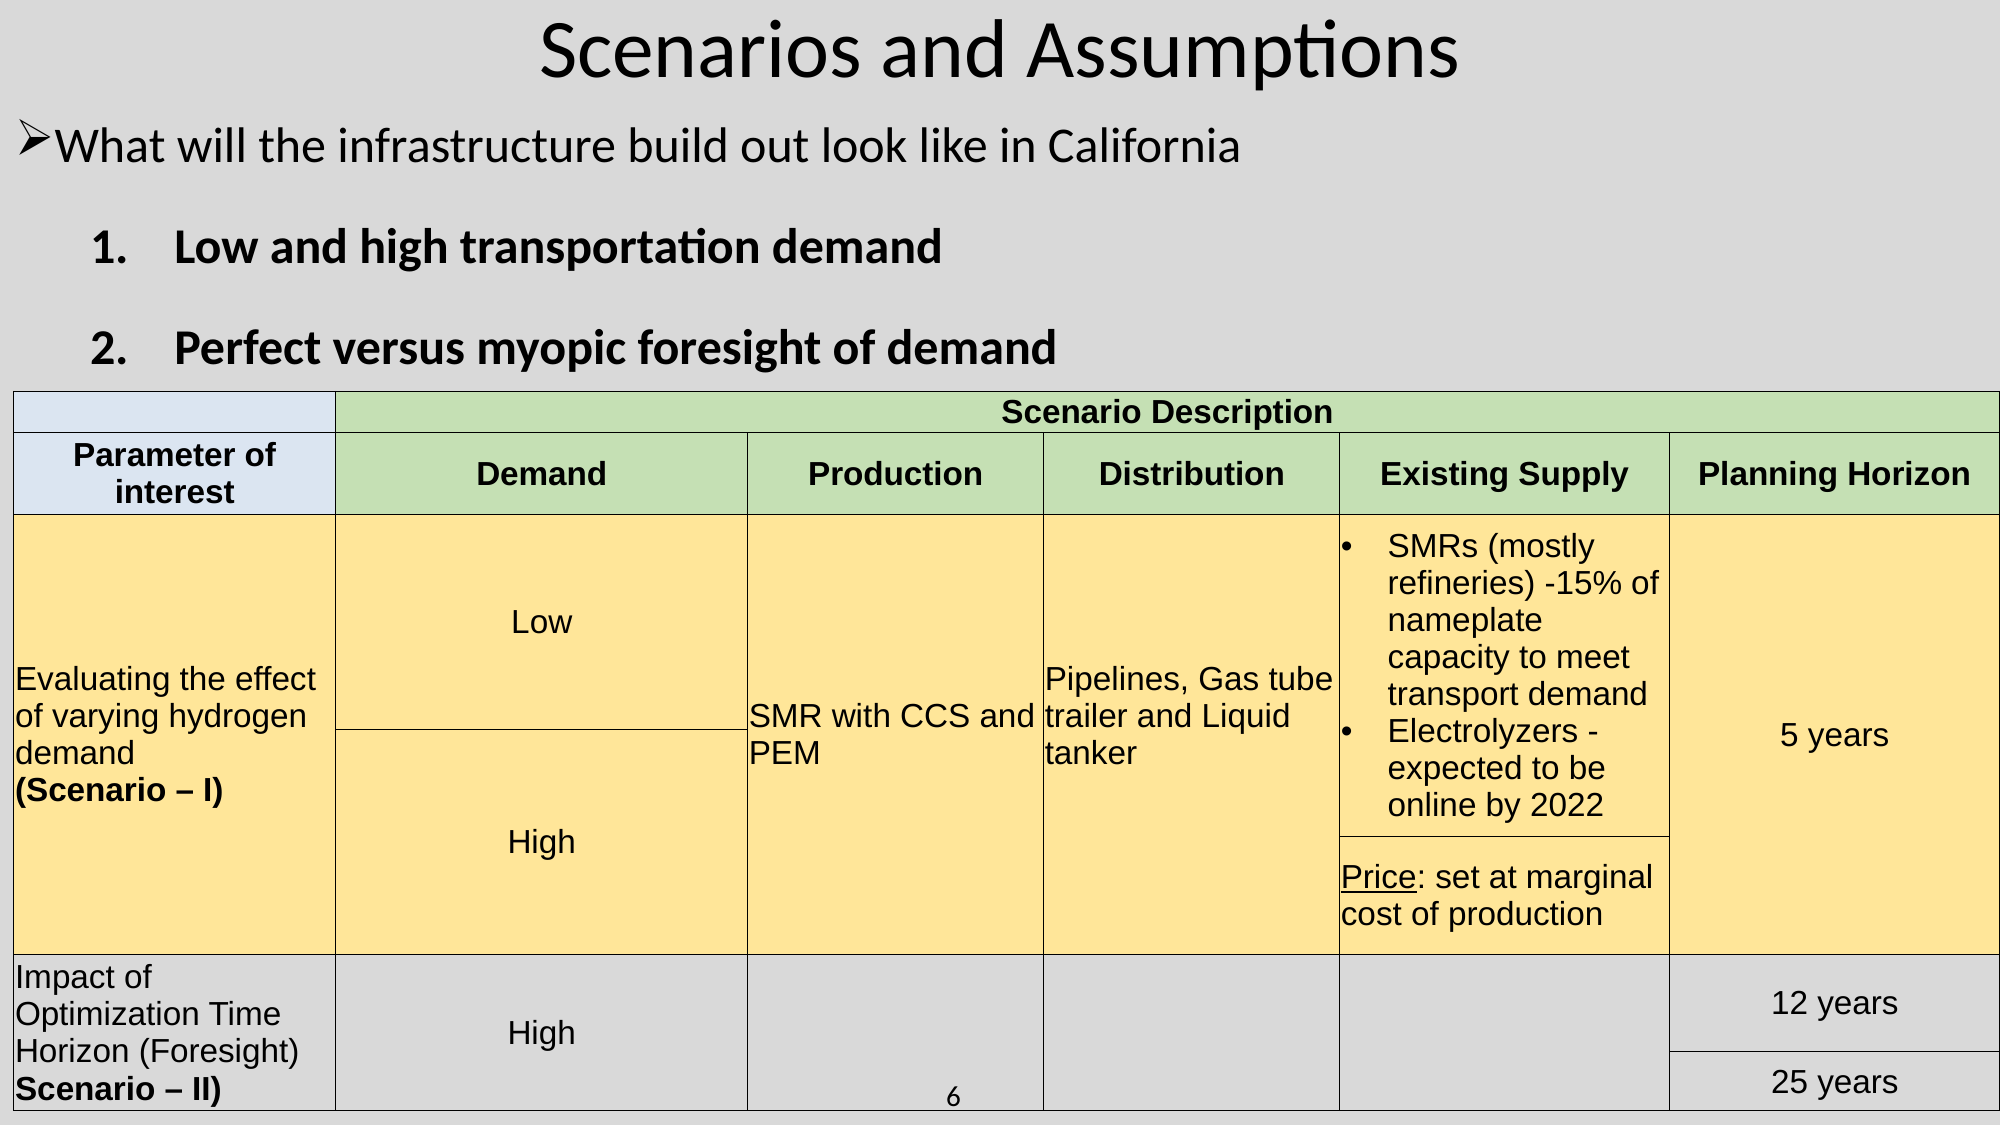

# Scenarios and Assumptions
What will the infrastructure build out look like in California
Low and high transportation demand
Perfect versus myopic foresight of demand

|  | Scenario Description |  |  |  |  |
| --- | --- | --- | --- | --- | --- |
| Parameter of interest | Demand | Production | Distribution | Existing Supply | Planning Horizon |
| Evaluating the effect of varying hydrogen demand (Scenario – I) | Low | SMR with CCS and PEM | Pipelines, Gas tube trailer and Liquid tanker | SMRs (mostly refineries) -15% of nameplate capacity to meet transport demand Electrolyzers - expected to be online by 2022 | 5 years |
|  | High |  |  |  |  |
|  | High |  |  | Price: set at marginal cost of production |  |
| Impact of Optimization Time Horizon (Foresight) Scenario – II) | High |  |  |  | 12 years |
|  |  |  |  |  | 25 years |
6